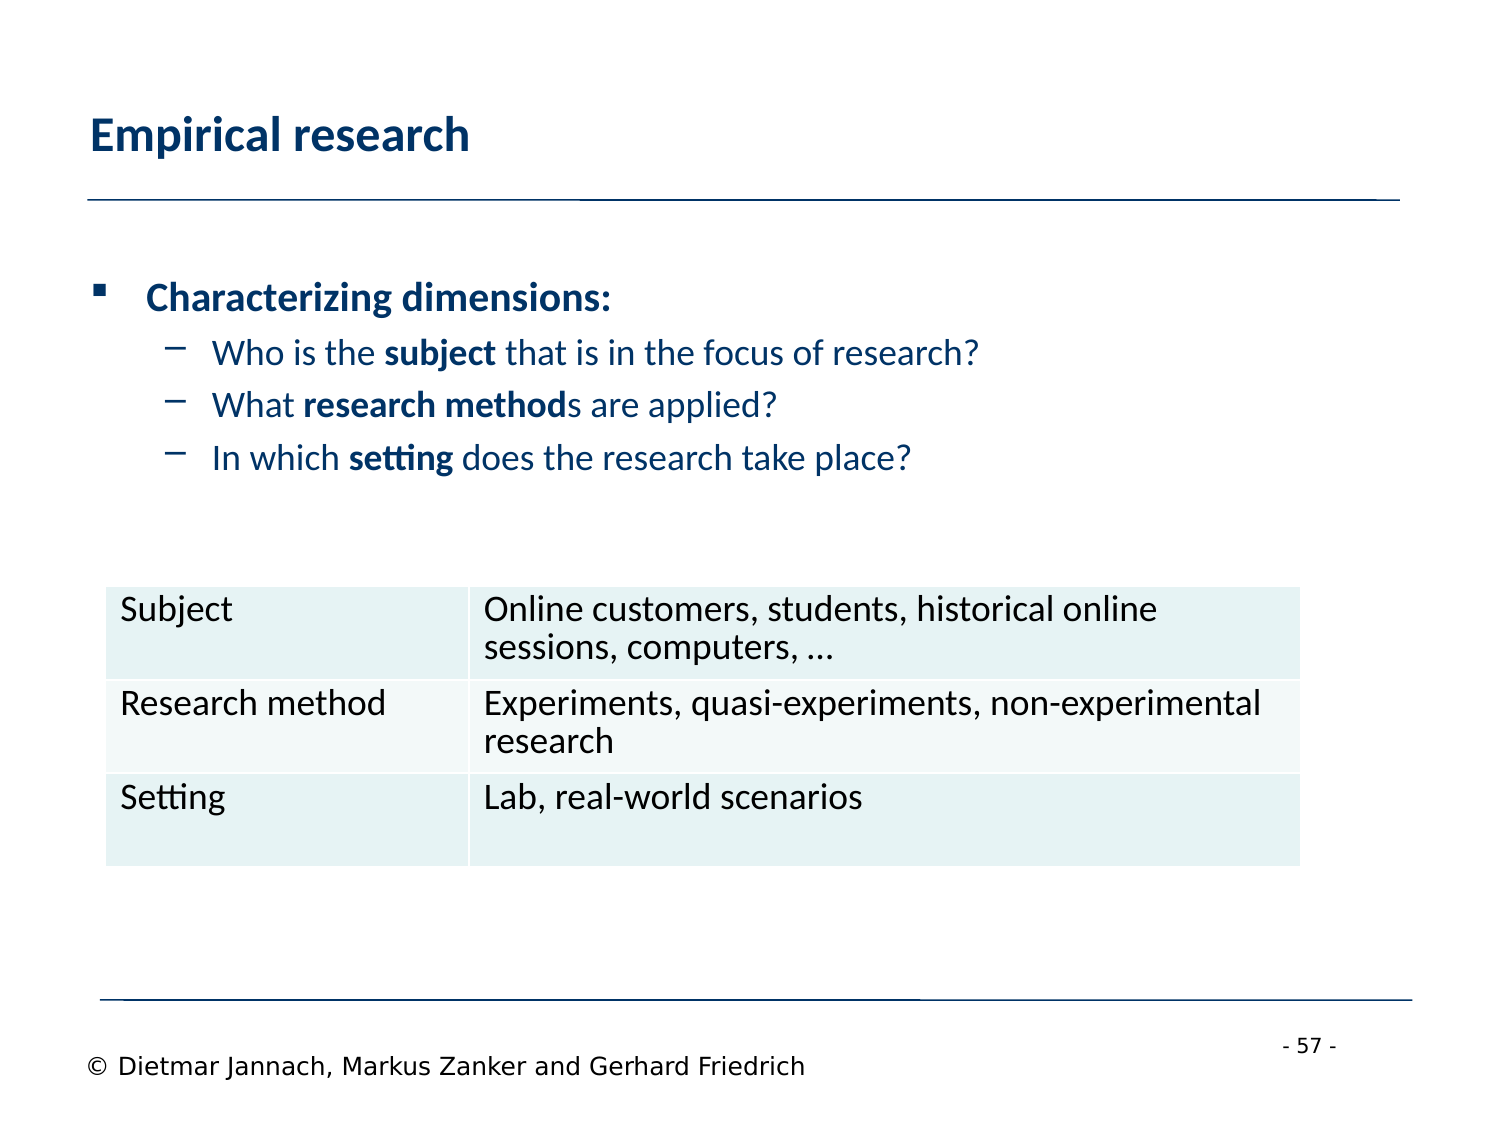

# Empirical research
Characterizing dimensions:
Who is the subject that is in the focus of research?
What research methods are applied?
In which setting does the research take place?
| Subject | Online customers, students, historical online sessions, computers, … |
| --- | --- |
| Research method | Experiments, quasi-experiments, non-experimental research |
| Setting | Lab, real-world scenarios |